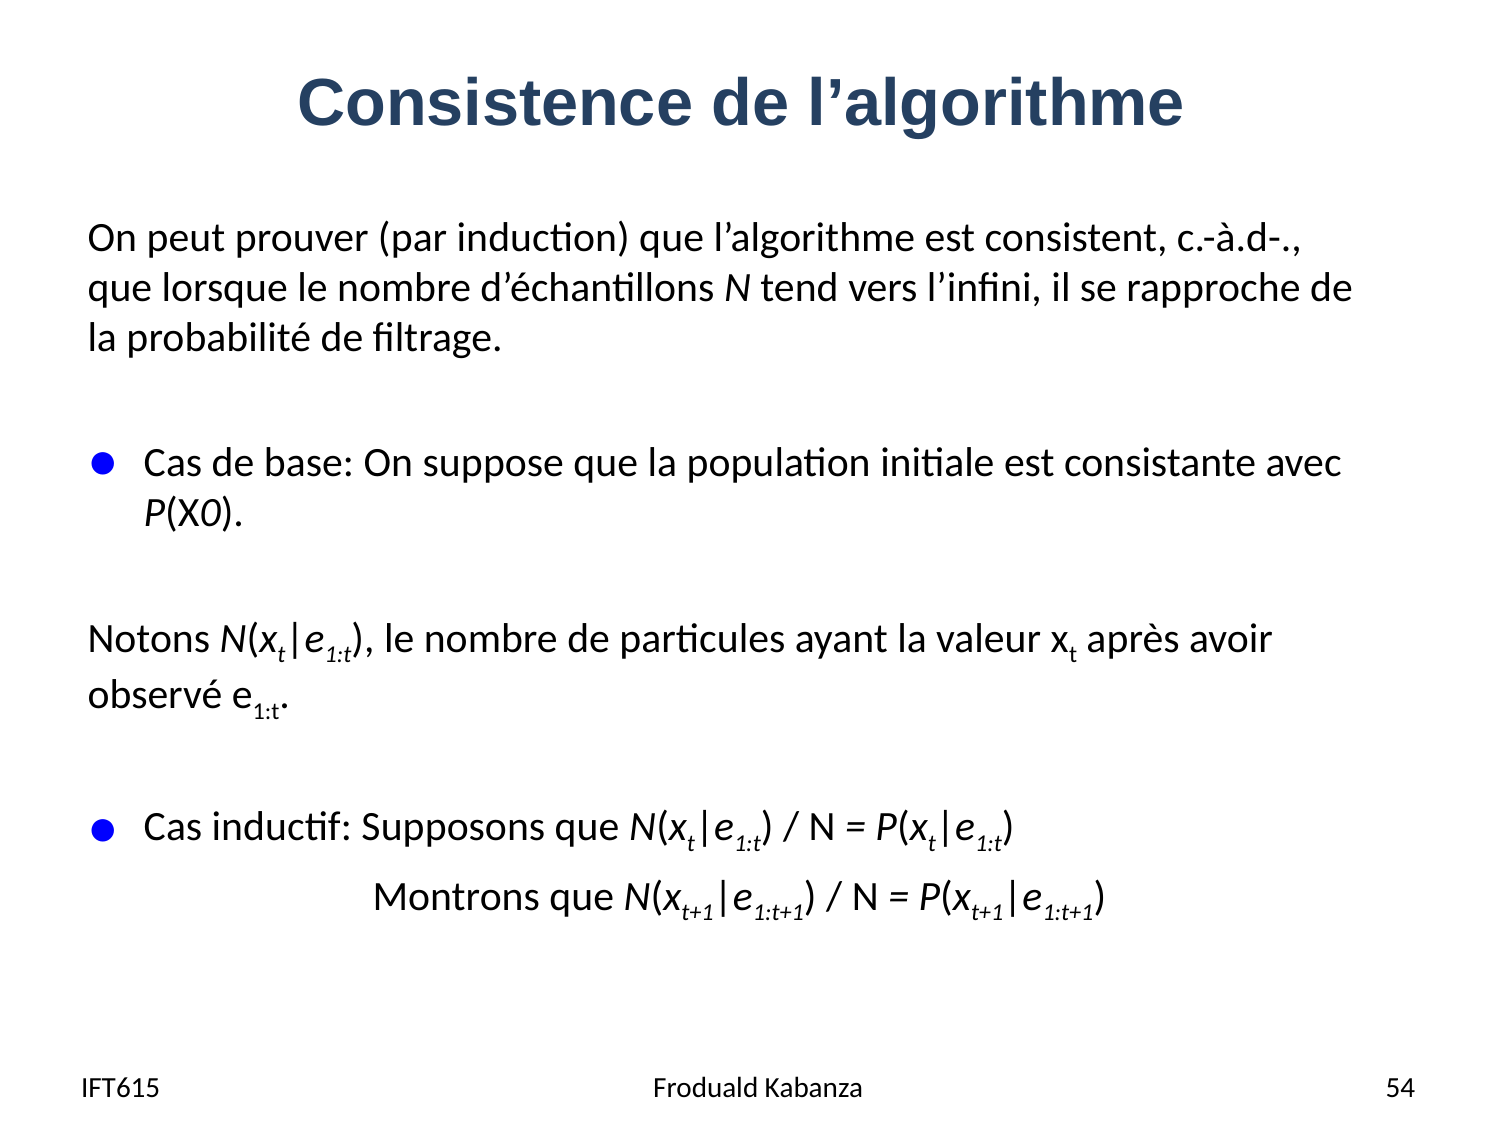

# Consistence de l’algorithme
On peut prouver (par induction) que l’algorithme est consistent, c.-à.d-., que lorsque le nombre d’échantillons N tend vers l’infini, il se rapproche de la probabilité de filtrage.

Cas de base: On suppose que la population initiale est consistante avec P(X0).

Notons N(xt|e1:t), le nombre de particules ayant la valeur xt après avoir observé e1:t.

Cas inductif: Supposons que N(xt|e1:t) / N = P(xt|e1:t)
                              Montrons que N(xt+1|e1:t+1) / N = P(xt+1|e1:t+1)
IFT615
Froduald Kabanza
54